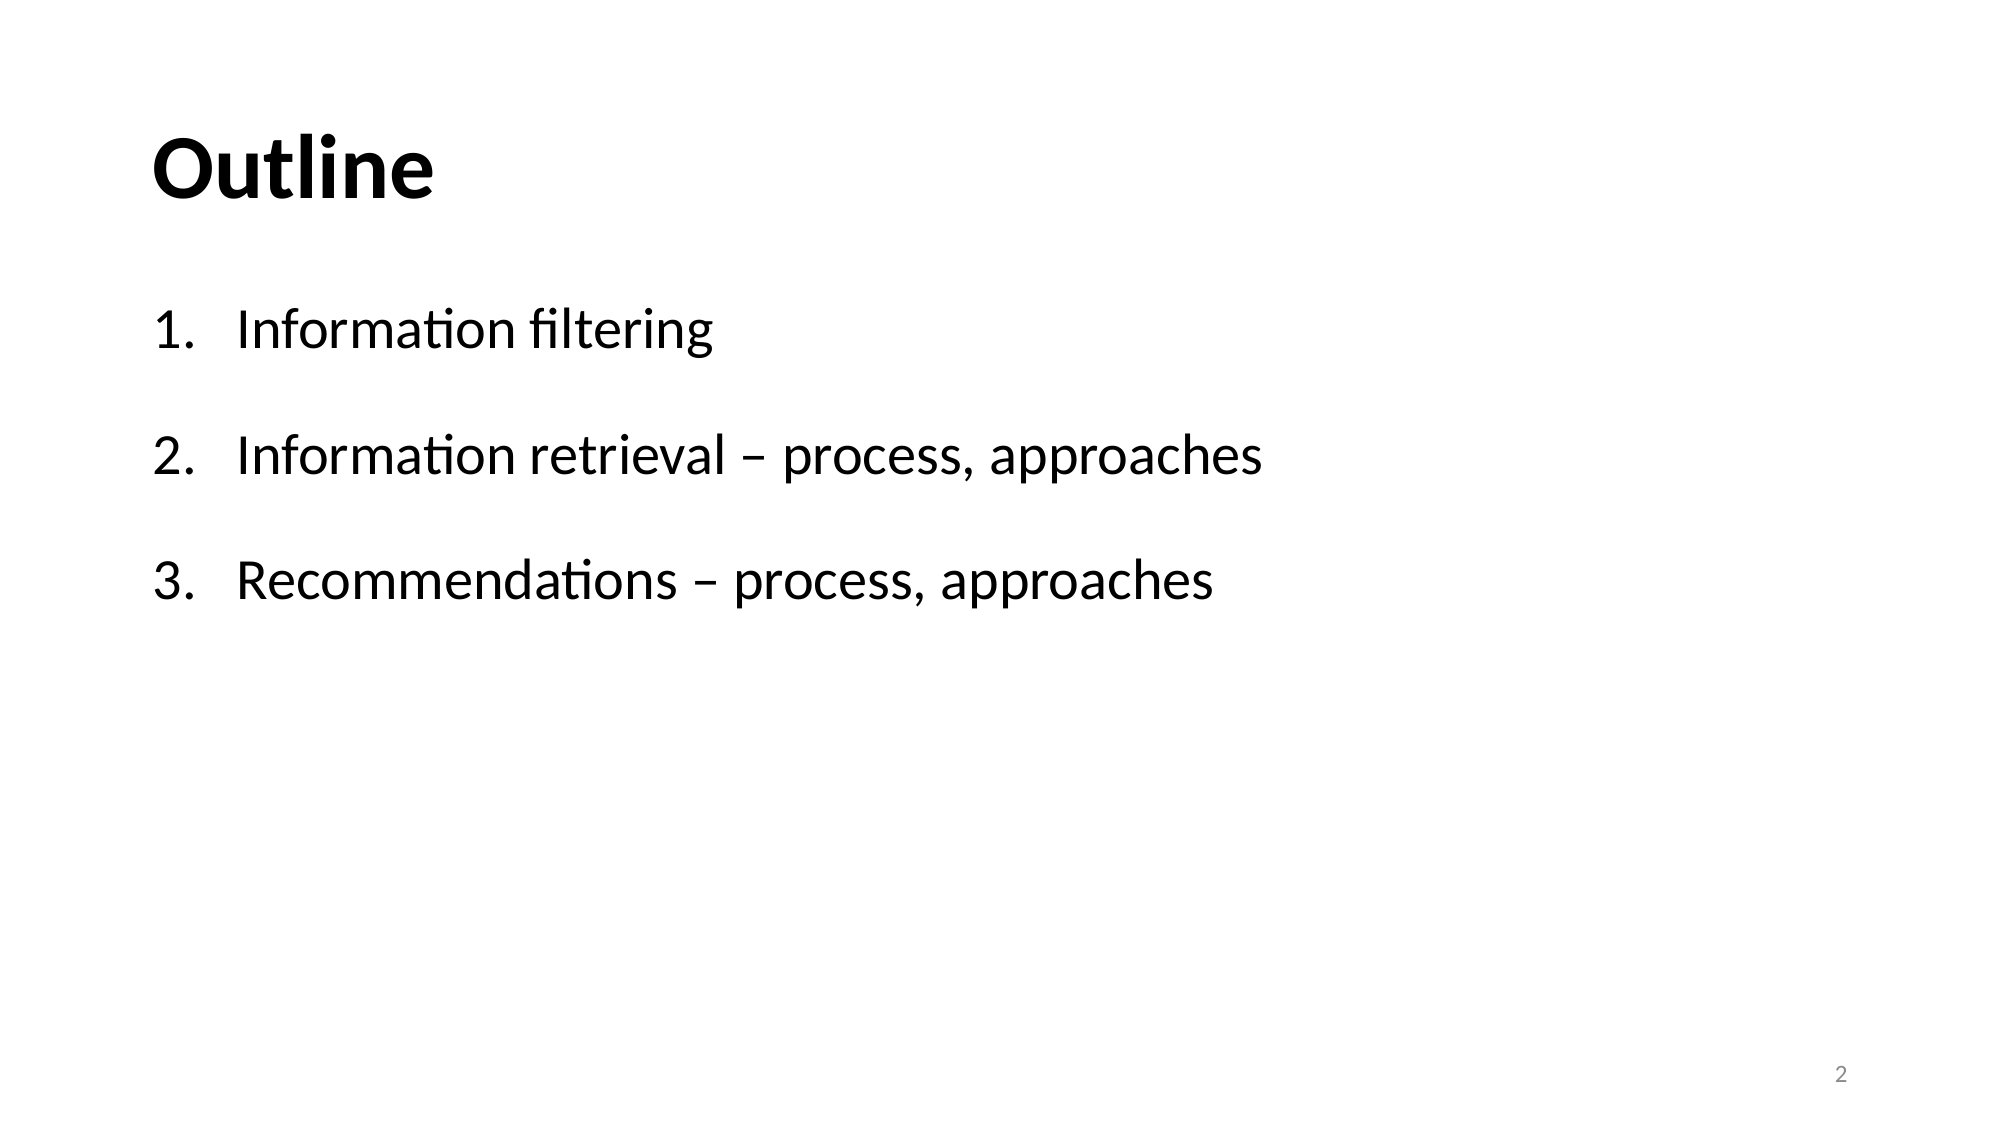

# Outline
Information filtering
Information retrieval – process, approaches
Recommendations – process, approaches

2